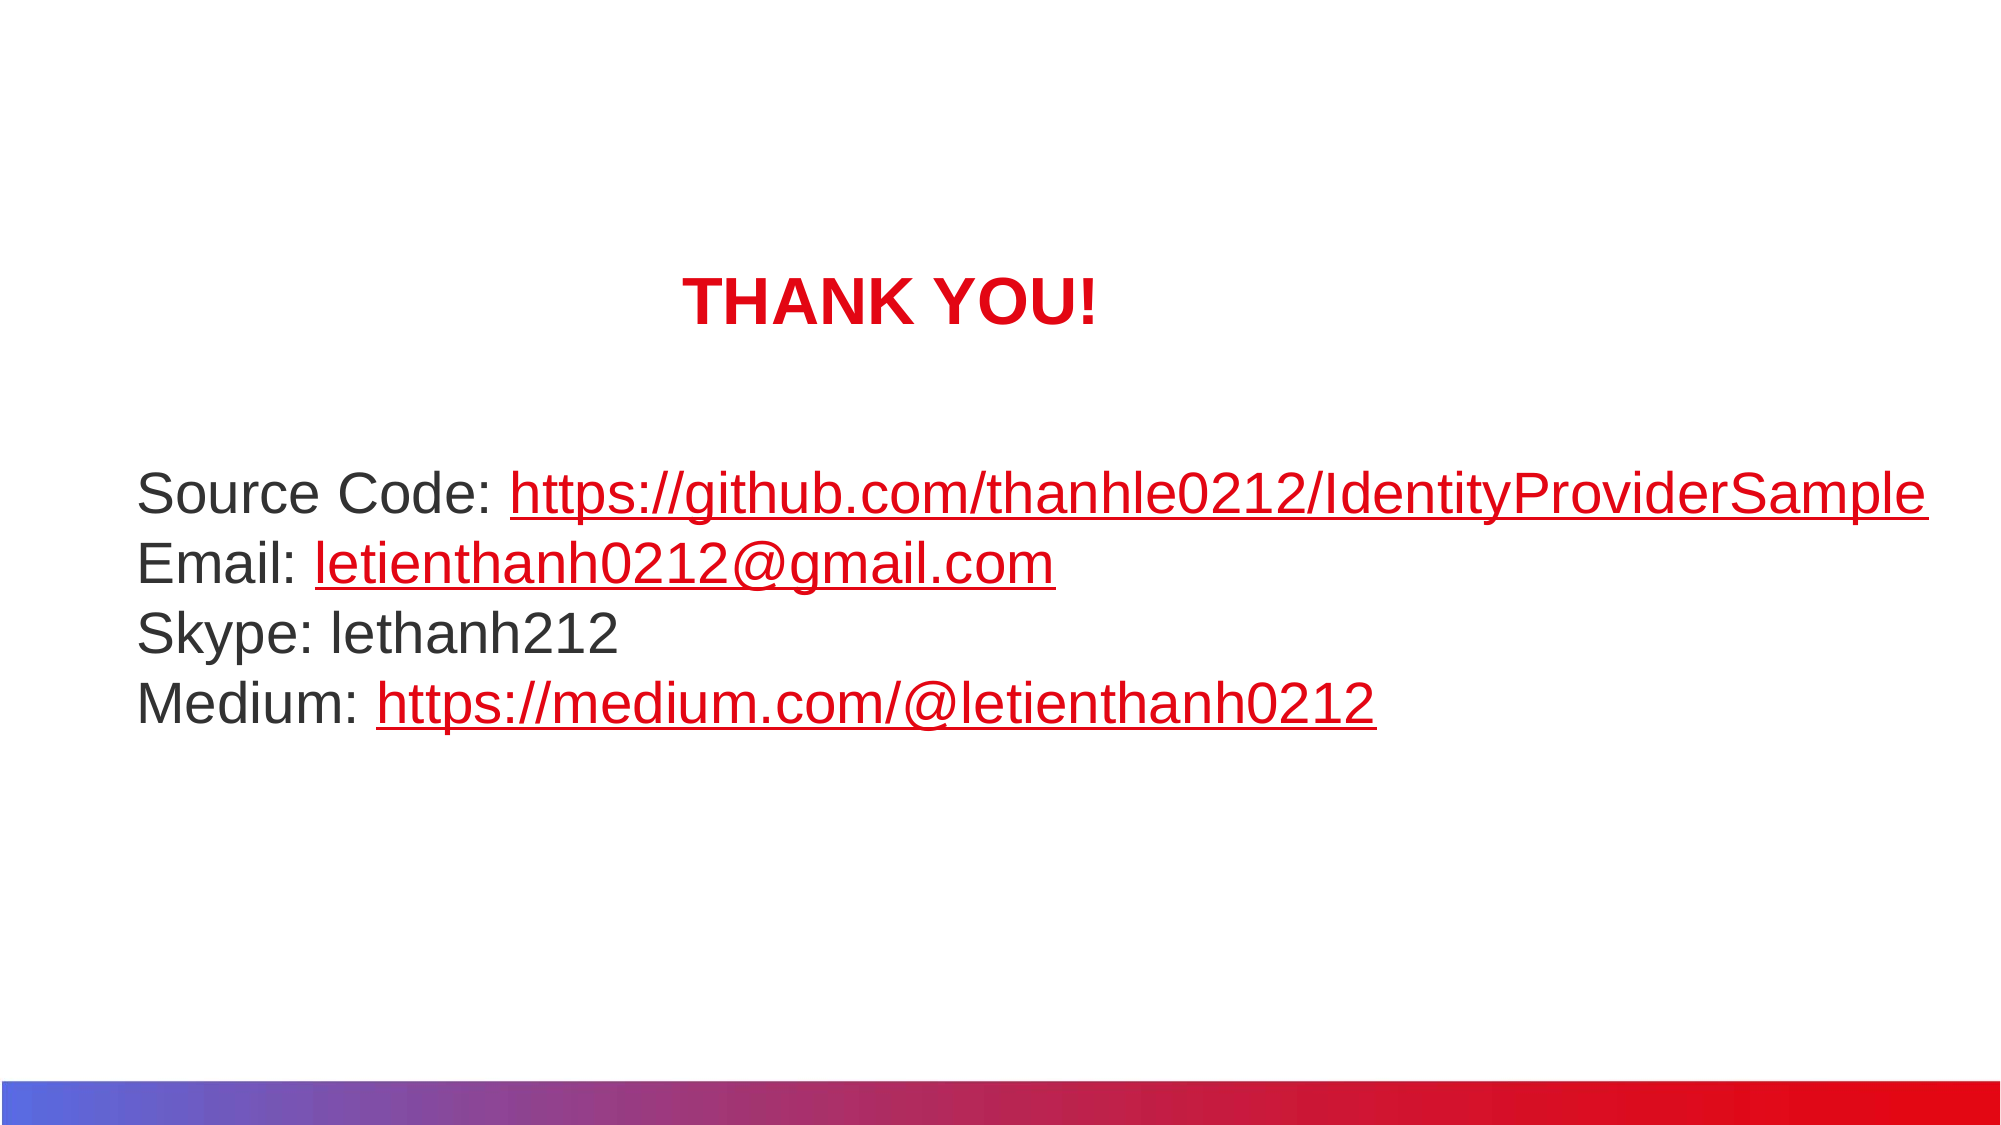

# THANK YOU!
Source Code: https://github.com/thanhle0212/IdentityProviderSample
Email: letienthanh0212@gmail.com
Skype: lethanh212
Medium: https://medium.com/@letienthanh0212